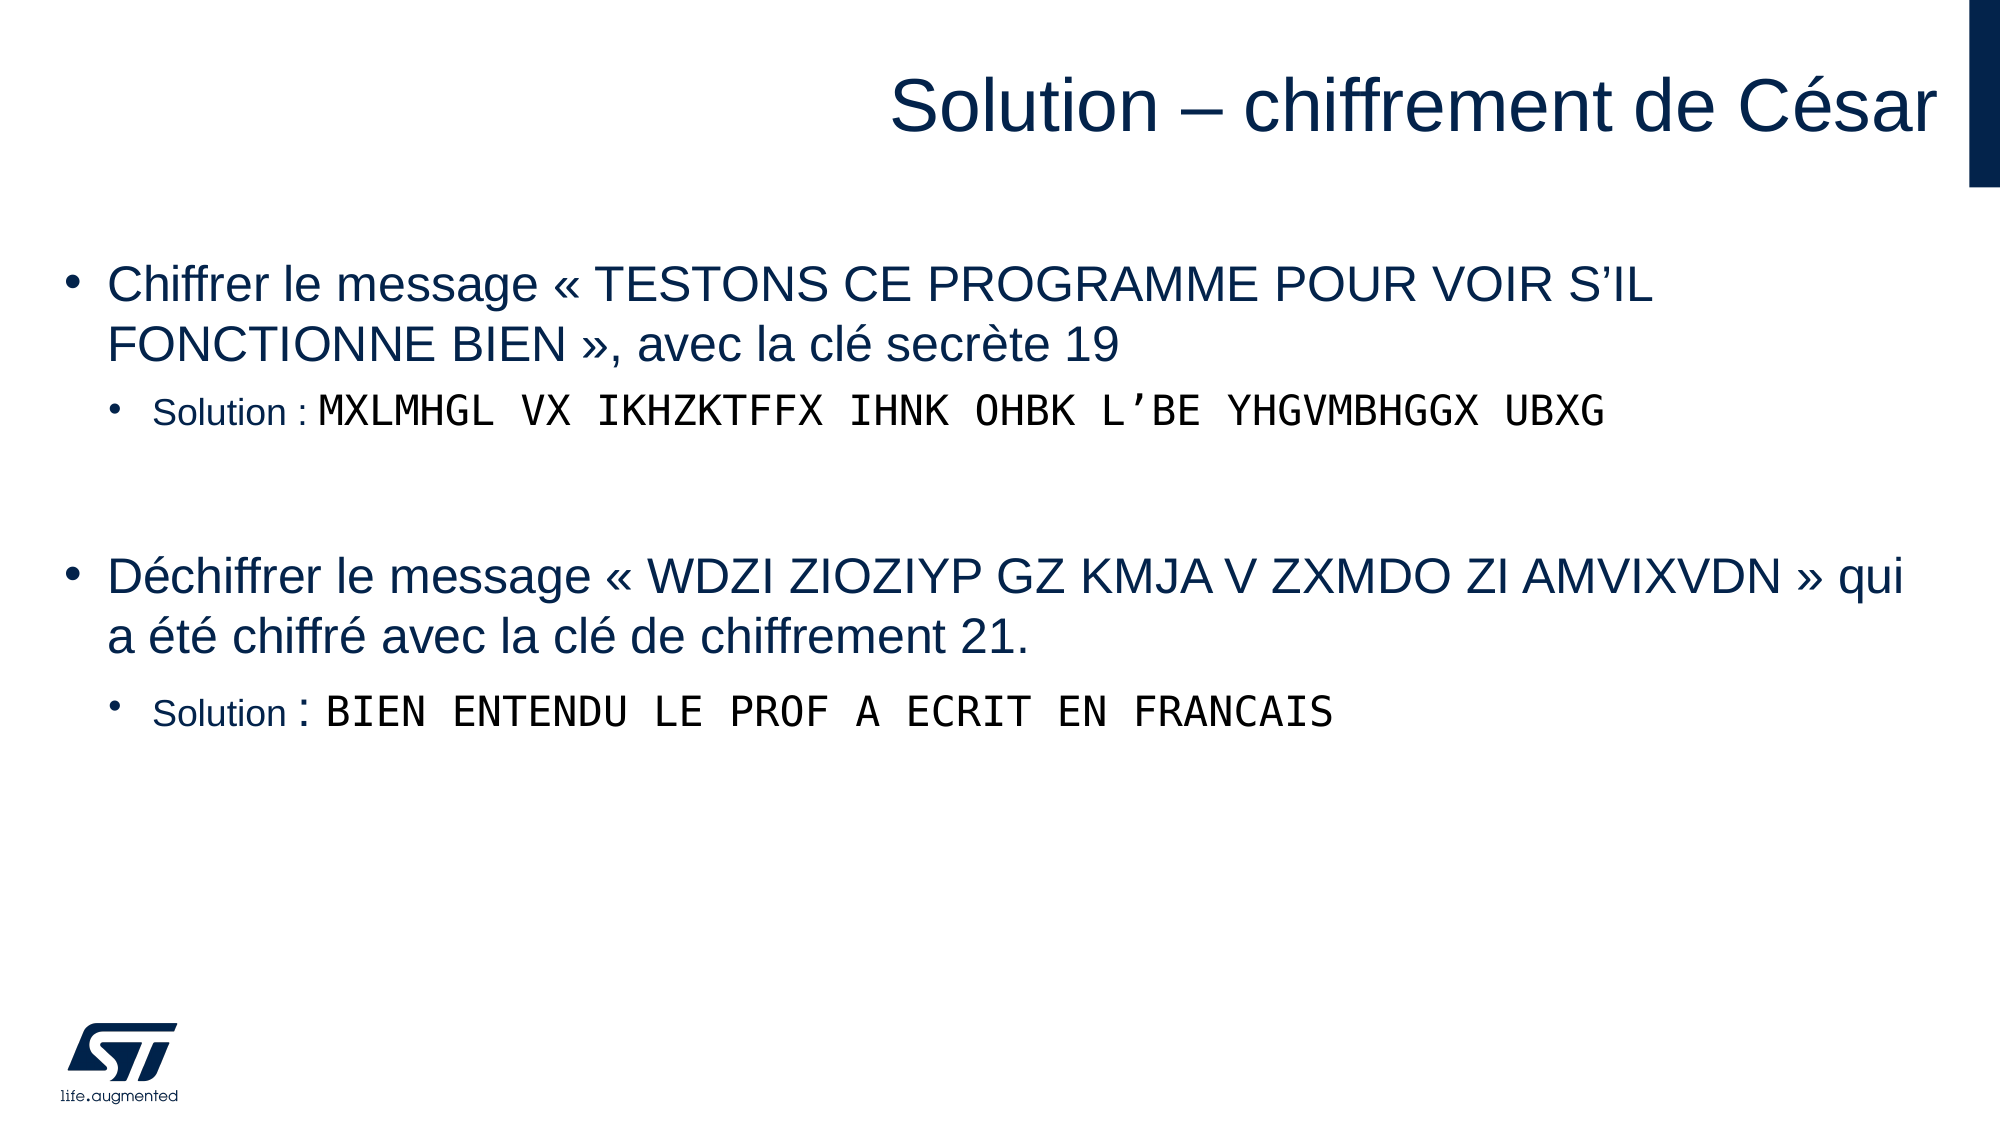

# Solution – chiffrement de César
Chiffrer le message « TESTONS CE PROGRAMME POUR VOIR S’IL FONCTIONNE BIEN », avec la clé secrète 19
Solution : MXLMHGL VX IKHZKTFFX IHNK OHBK L’BE YHGVMBHGGX UBXG

Déchiffrer le message « WDZI ZIOZIYP GZ KMJA V ZXMDO ZI AMVIXVDN » qui a été chiffré avec la clé de chiffrement 21.
Solution : BIEN ENTENDU LE PROF A ECRIT EN FRANCAIS